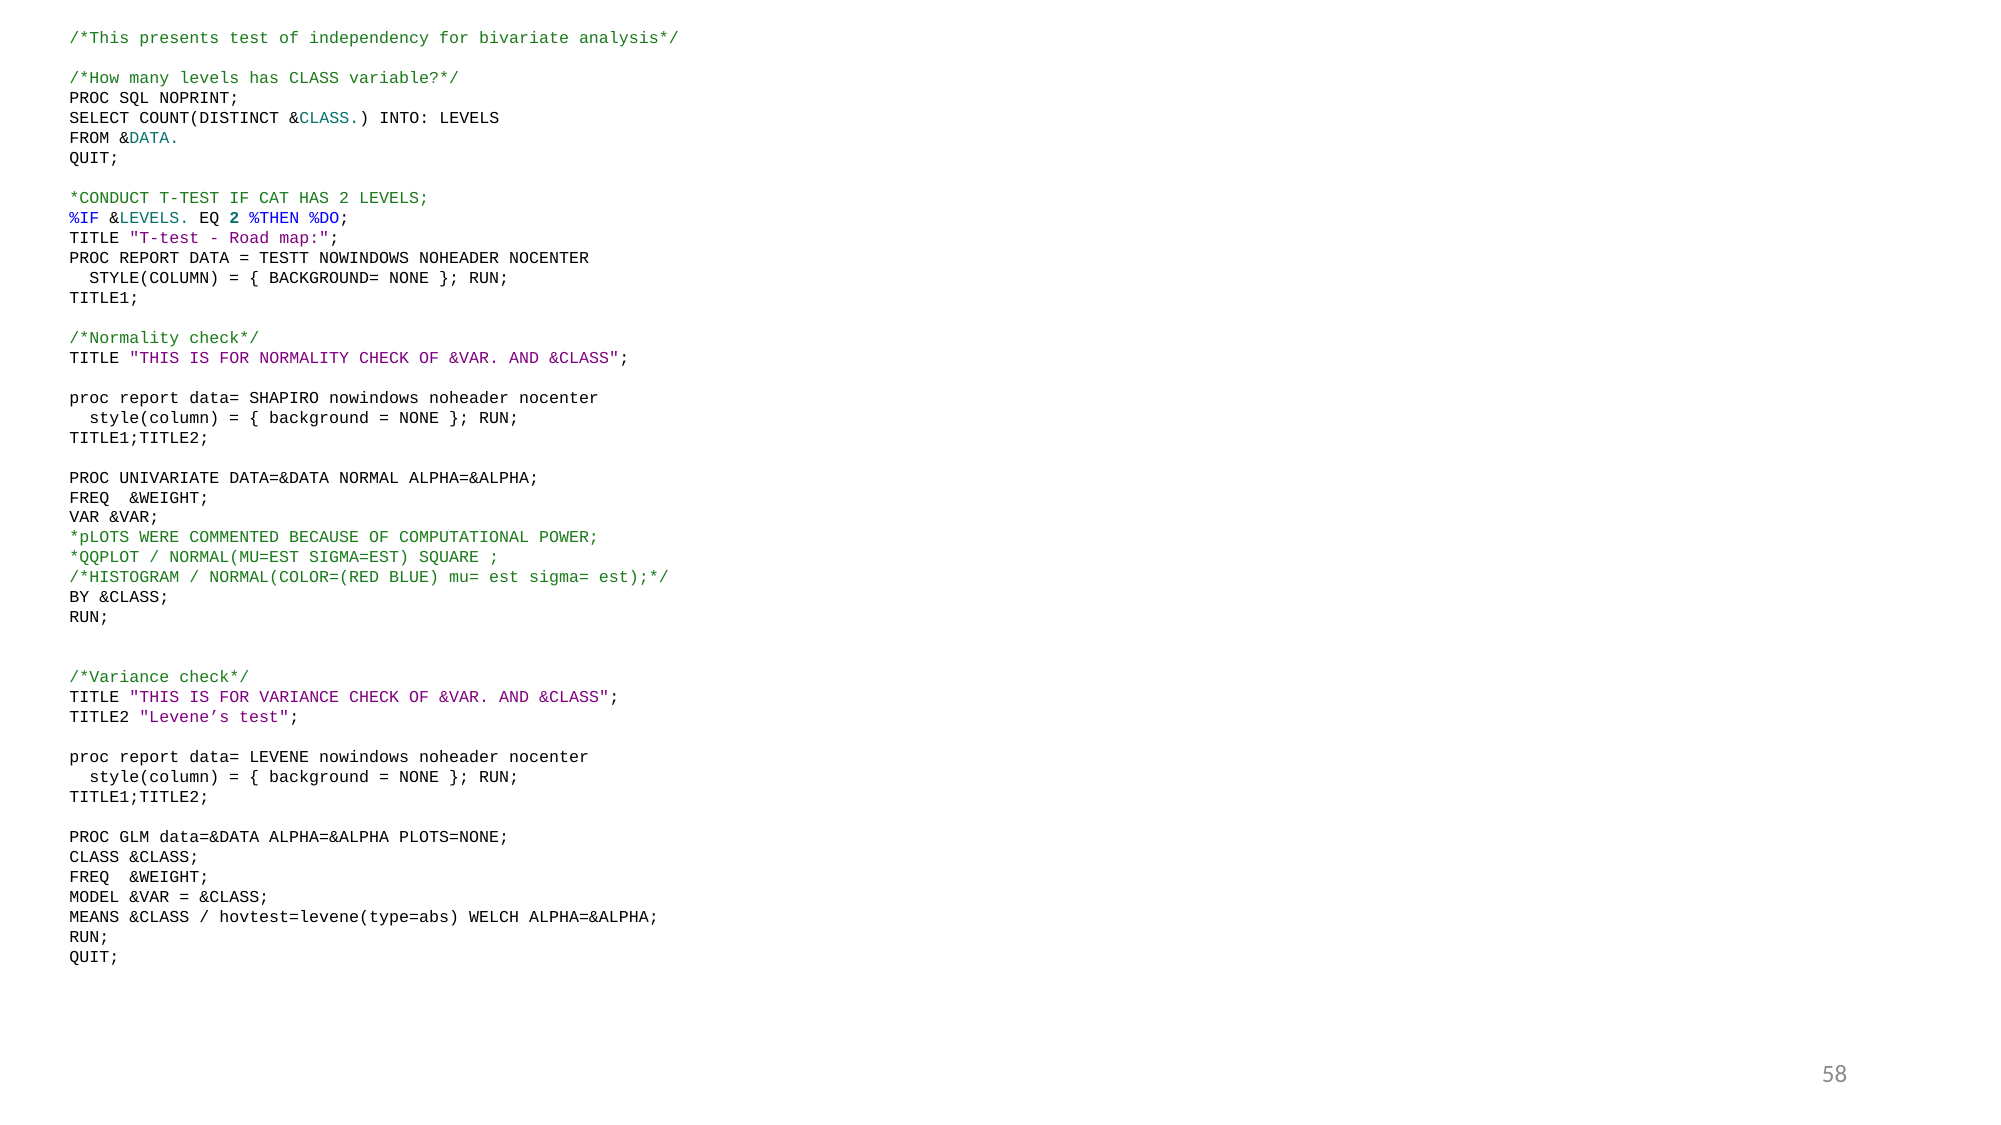

/*This presents test of independency for bivariate analysis*/

/*How many levels has CLASS variable?*/
PROC SQL NOPRINT;
SELECT COUNT(DISTINCT &CLASS.) INTO: LEVELS
FROM &DATA.
QUIT;

*CONDUCT T-TEST IF CAT HAS 2 LEVELS;
%IF &LEVELS. EQ 2 %THEN %DO;
TITLE "T-test - Road map:";
PROC REPORT DATA = TESTT NOWINDOWS NOHEADER NOCENTER
  STYLE(COLUMN) = { BACKGROUND= NONE }; RUN;
TITLE1;

/*Normality check*/
TITLE "THIS IS FOR NORMALITY CHECK OF &VAR. AND &CLASS";

proc report data= SHAPIRO nowindows noheader nocenter
  style(column) = { background = NONE }; RUN;
TITLE1;TITLE2;

PROC UNIVARIATE DATA=&DATA NORMAL ALPHA=&ALPHA;
FREQ  &WEIGHT;
VAR &VAR;
*pLOTS WERE COMMENTED BECAUSE OF COMPUTATIONAL POWER;
*QQPLOT / NORMAL(MU=EST SIGMA=EST) SQUARE ;
/*HISTOGRAM / NORMAL(COLOR=(RED BLUE) mu= est sigma= est);*/
BY &CLASS;
RUN;

/*Variance check*/
TITLE "THIS IS FOR VARIANCE CHECK OF &VAR. AND &CLASS";
TITLE2 "Levene’s test";

proc report data= LEVENE nowindows noheader nocenter
  style(column) = { background = NONE }; RUN;
TITLE1;TITLE2;

PROC GLM data=&DATA ALPHA=&ALPHA PLOTS=NONE;
CLASS &CLASS;
FREQ  &WEIGHT;
MODEL &VAR = &CLASS;
MEANS &CLASS / hovtest=levene(type=abs) WELCH ALPHA=&ALPHA;
RUN;
QUIT;
58